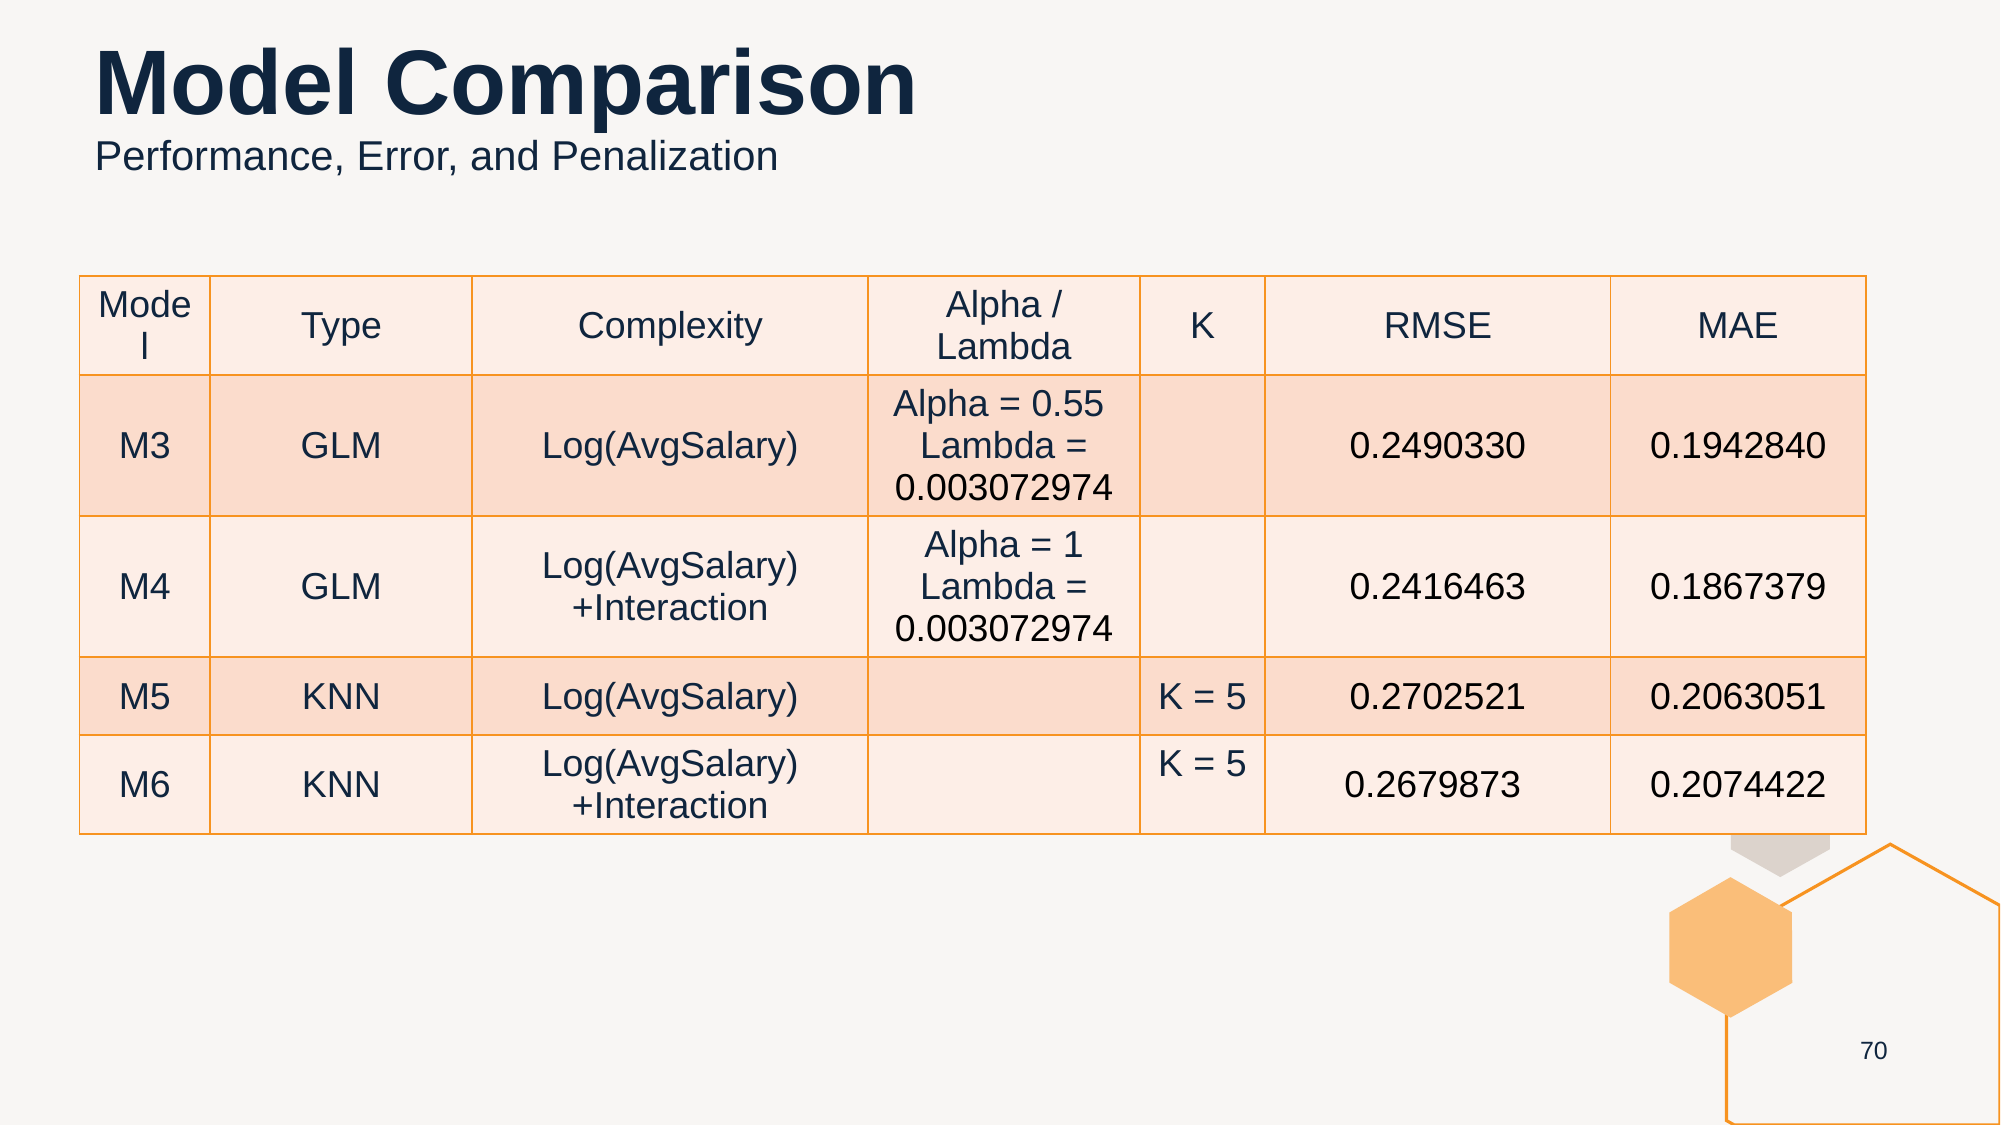

# Model Comparison Performance, Error, and Penalization
| Model | Type | Complexity | Alpha / Lambda | K | RMSE | MAE |
| --- | --- | --- | --- | --- | --- | --- |
| M3 | GLM | Log(AvgSalary) | Alpha = 0.55  Lambda = 0.003072974 |  | 0.2490330 | 0.1942840 |
| M4 | GLM | Log(AvgSalary) +Interaction | Alpha = 1 Lambda = 0.003072974 |  | 0.2416463 | 0.1867379 |
| M5 | KNN | Log(AvgSalary) |  | K = 5 | 0.2702521 | 0.2063051 |
| M6 | KNN | Log(AvgSalary) +Interaction |  | K = 5 | 0.2679873 | 0.2074422 |
70